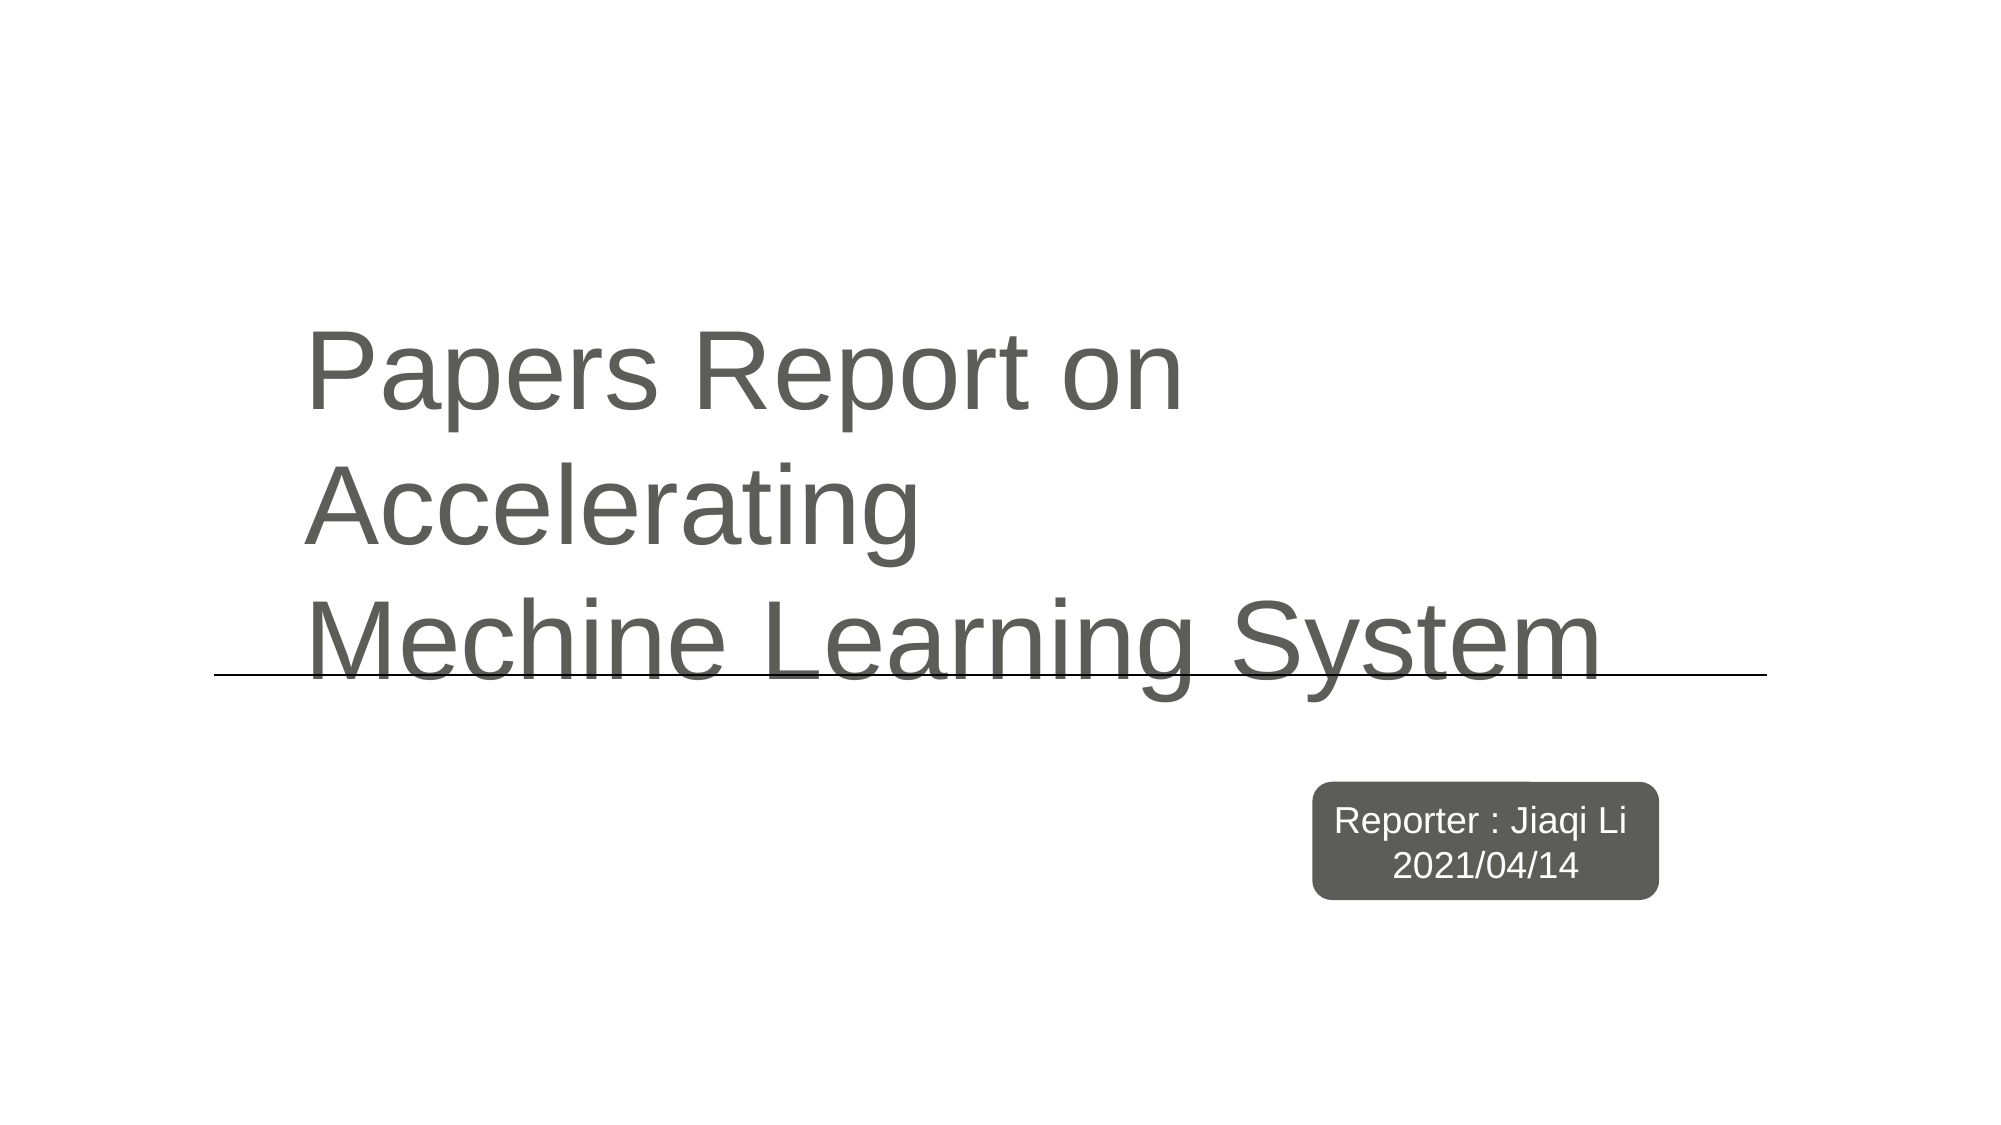

Papers Report on Accelerating
Mechine Learning System
Reporter : Jiaqi Li
2021/04/14